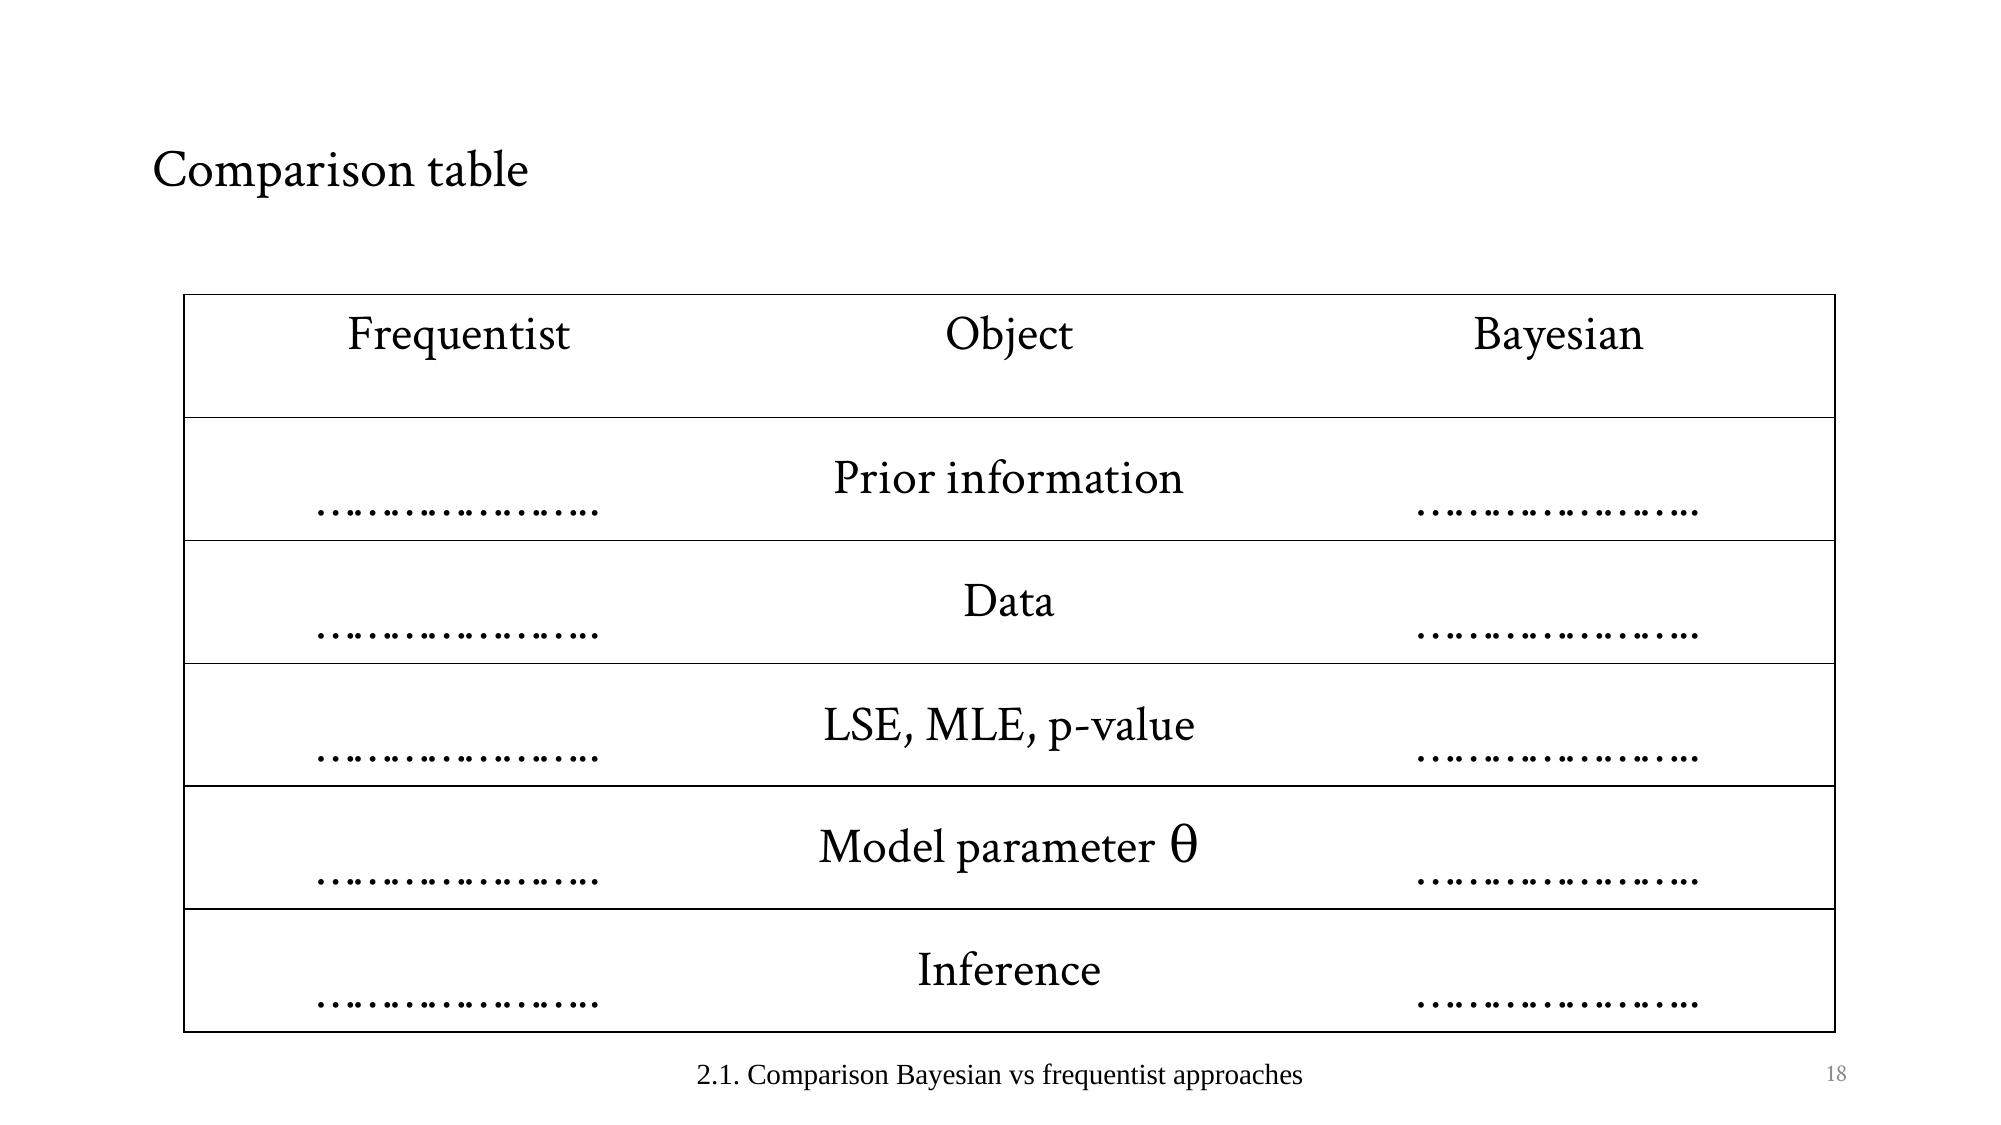

# Comparison table

| Frequentist | Object | Bayesian |
| --- | --- | --- |
| ………………….. | Prior information | ………………….. |
| ………………….. | Data | ………………….. |
| ………………….. | LSE, MLE, p-value | ………………….. |
| ………………….. | Model parameter θ | ………………….. |
| ………………….. | Inference | ………………….. |
2.1. Comparison Bayesian vs frequentist approaches
18